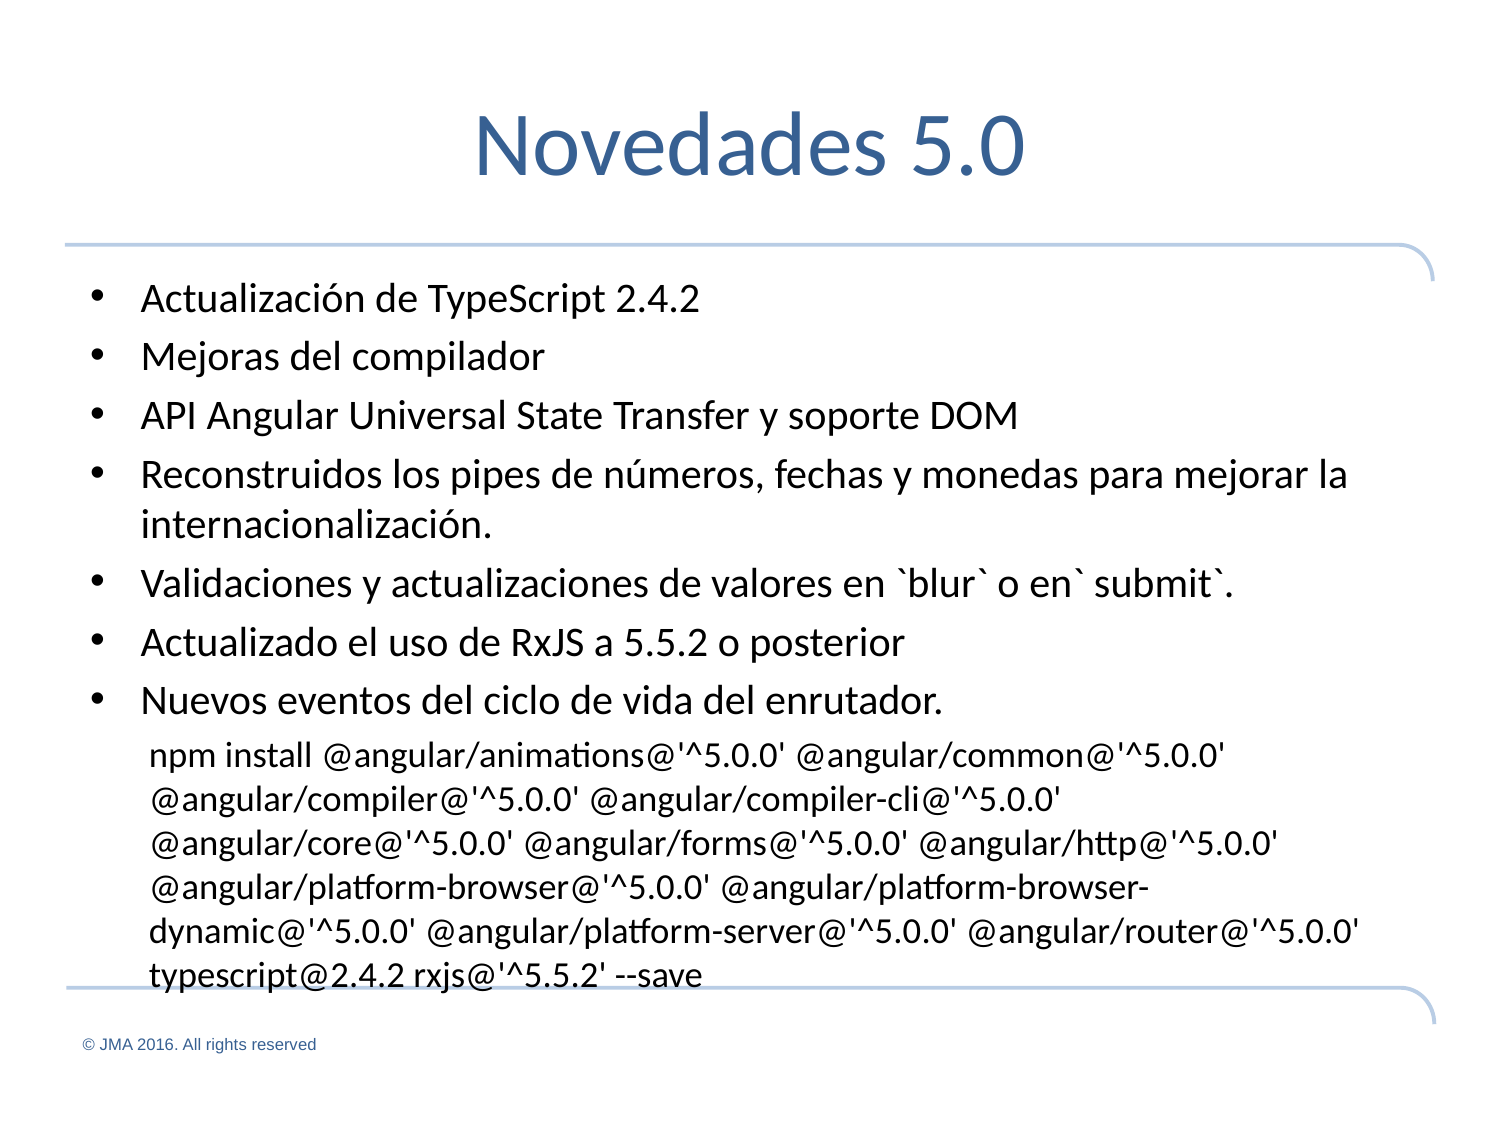

# Novedades 5.0
Actualización de TypeScript 2.4.2
Mejoras del compilador
API Angular Universal State Transfer y soporte DOM
Reconstruidos los pipes de números, fechas y monedas para mejorar la internacionalización.
Validaciones y actualizaciones de valores en `blur` o en` submit`.
Actualizado el uso de RxJS a 5.5.2 o posterior
Nuevos eventos del ciclo de vida del enrutador.
npm install @angular/animations@'^5.0.0' @angular/common@'^5.0.0' @angular/compiler@'^5.0.0' @angular/compiler-cli@'^5.0.0' @angular/core@'^5.0.0' @angular/forms@'^5.0.0' @angular/http@'^5.0.0' @angular/platform-browser@'^5.0.0' @angular/platform-browser-dynamic@'^5.0.0' @angular/platform-server@'^5.0.0' @angular/router@'^5.0.0' typescript@2.4.2 rxjs@'^5.5.2' --save